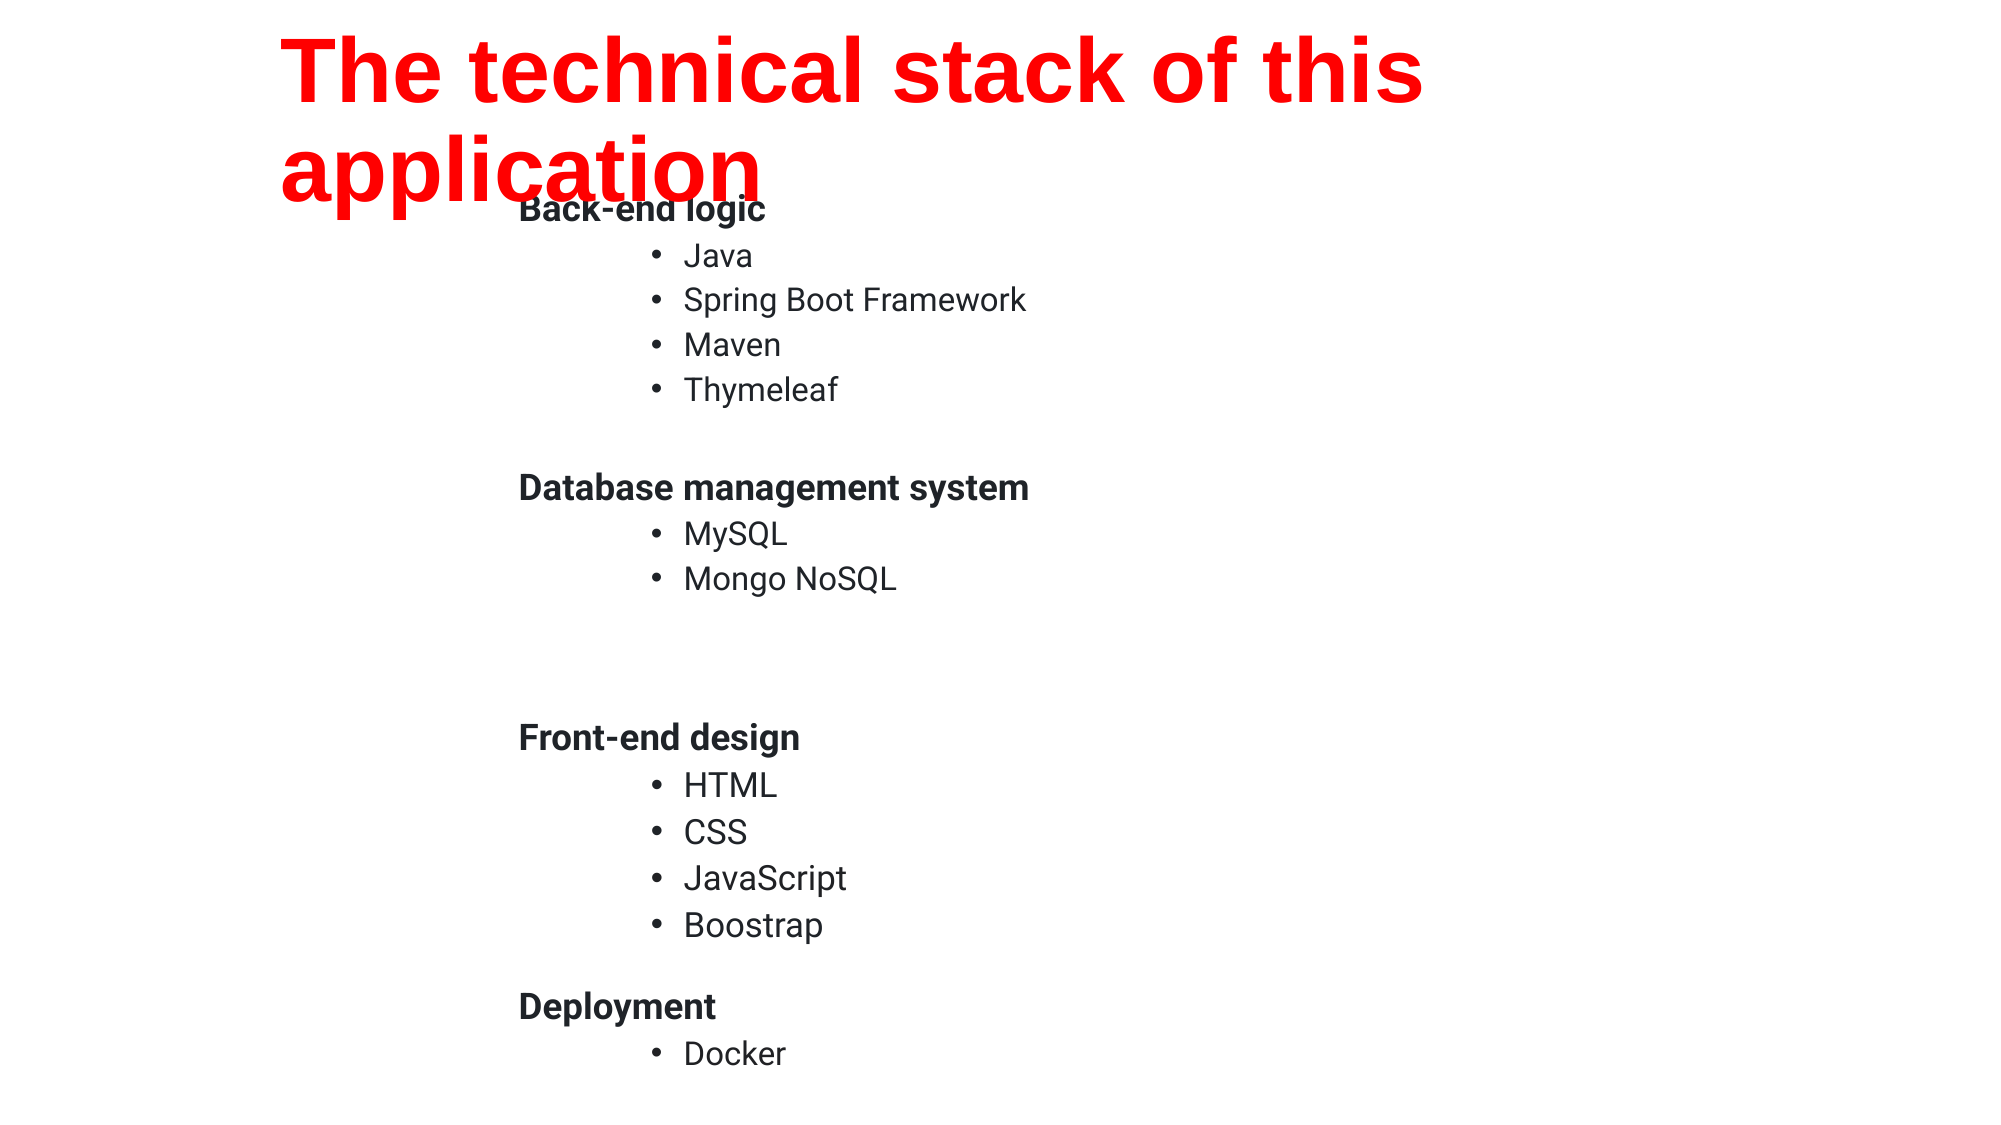

# The technical stack of this application
Back-end logic
Java
Spring Boot Framework
Maven
Thymeleaf

Database management system
MySQL
Mongo NoSQL

Front-end design
HTML
CSS
JavaScript
Boostrap

Deployment
Docker